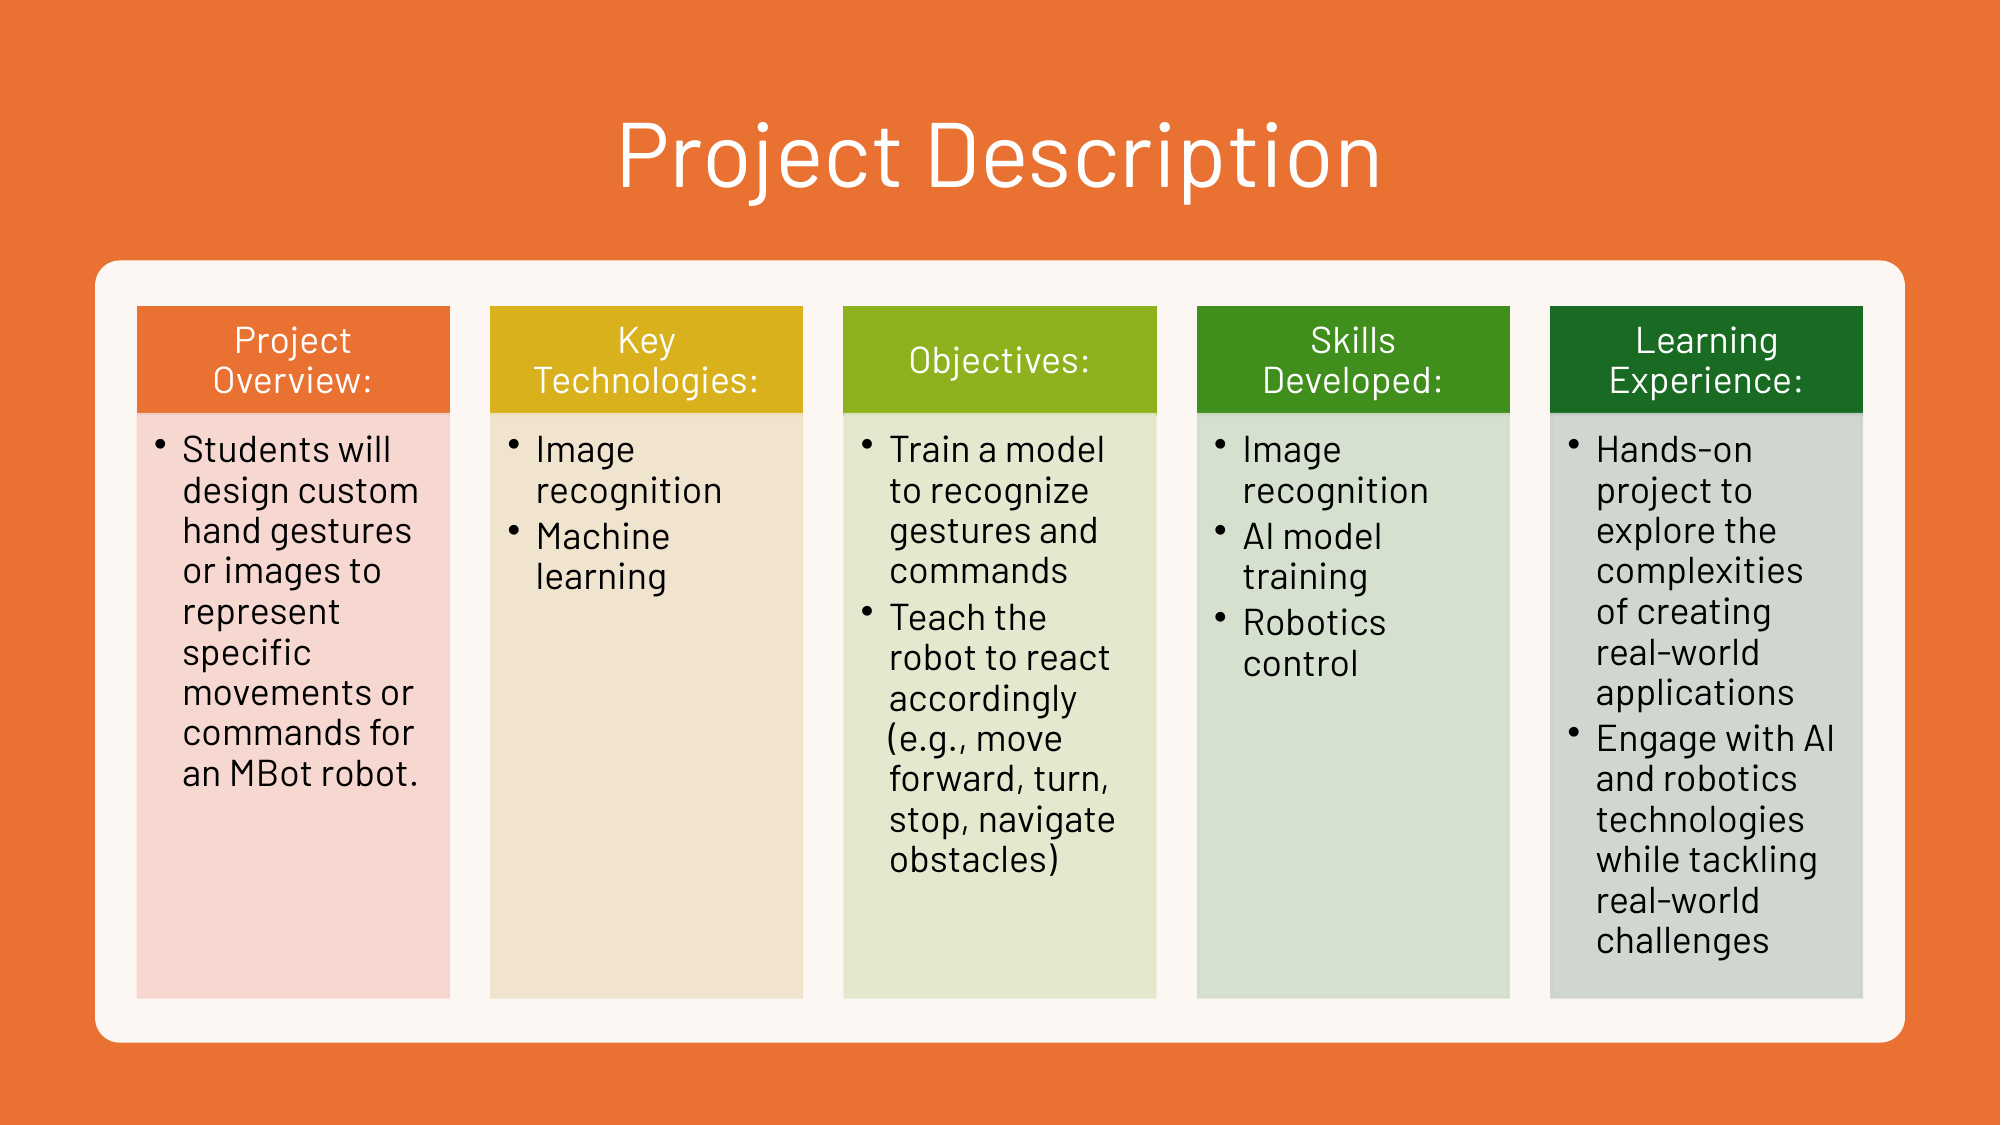

# Project Description

Project Overview:
Students will design custom hand gestures or images to represent specific movements or commands for an MBot robot.
Key Technologies:
Image recognition
Machine learning
Objectives:
Train a model to recognize gestures and commands
Teach the robot to react accordingly (e.g., move forward, turn, stop, navigate obstacles)
Skills Developed:
Image recognition
AI model training
Robotics control
Learning Experience:
Hands-on project to explore the complexities of creating real-world applications
Engage with AI and robotics technologies while tackling real-world challenges